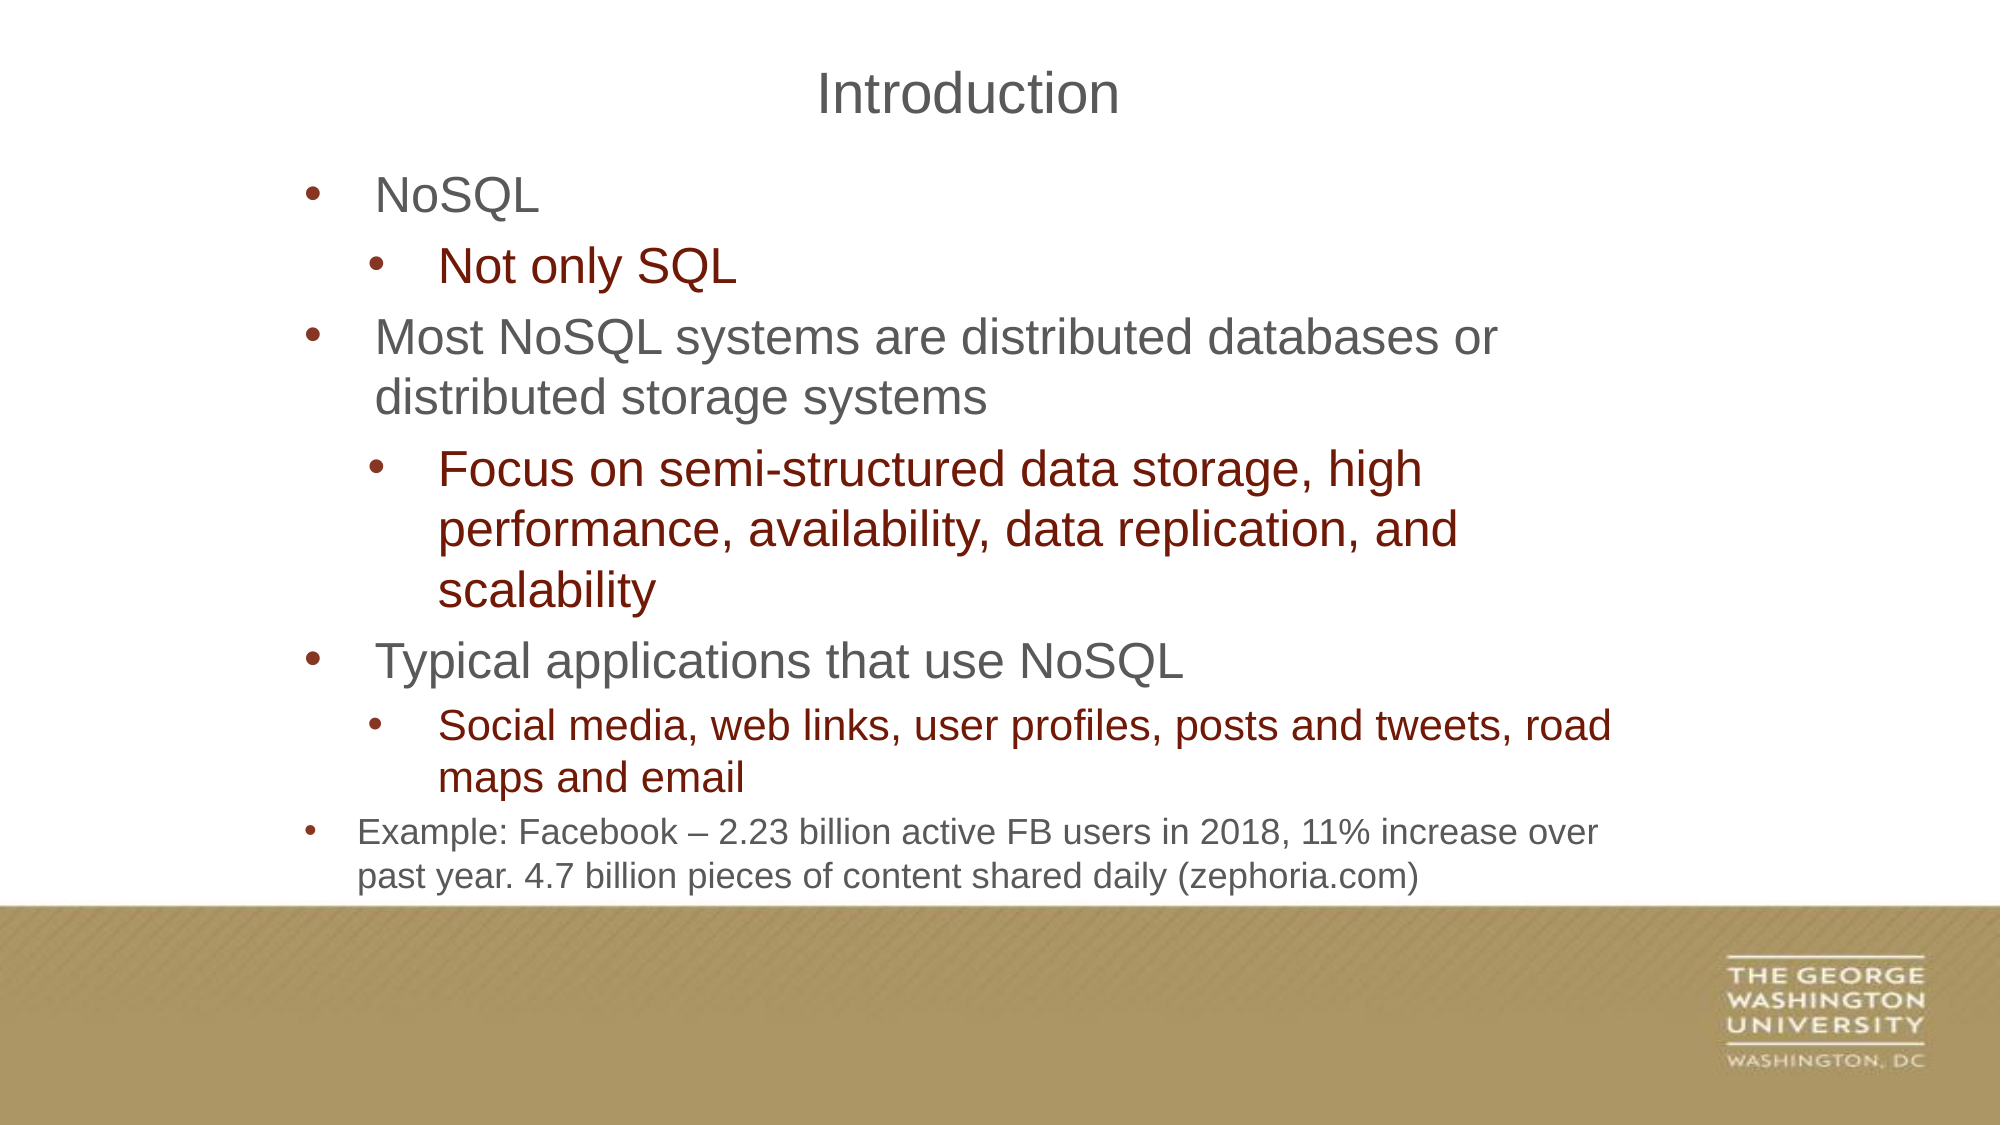

Introduction

NoSQL
Not only SQL
Most NoSQL systems are distributed databases or distributed storage systems
Focus on semi-structured data storage, high performance, availability, data replication, and scalability
Typical applications that use NoSQL
Social media, web links, user profiles, posts and tweets, road maps and email
Example: Facebook – 2.23 billion active FB users in 2018, 11% increase over past year. 4.7 billion pieces of content shared daily (zephoria.com)